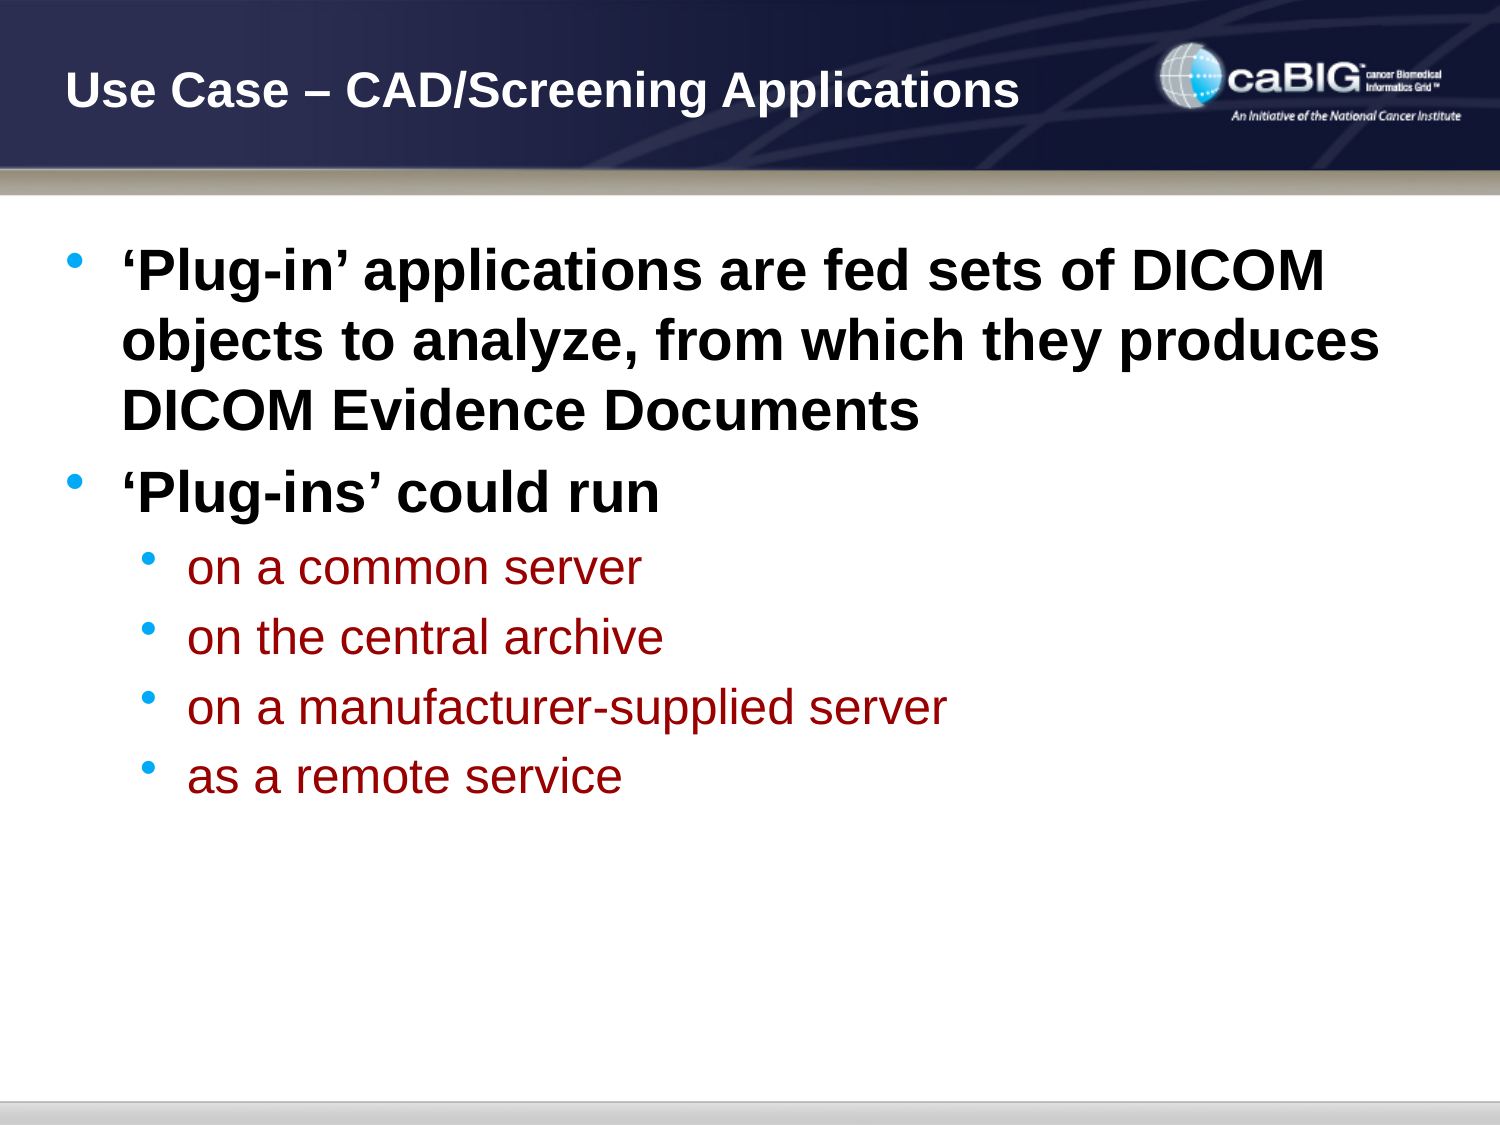

# Use Case – CAD/Screening Applications
‘Plug-in’ applications are fed sets of DICOM objects to analyze, from which they produces DICOM Evidence Documents
‘Plug-ins’ could run
on a common server
on the central archive
on a manufacturer-supplied server
as a remote service